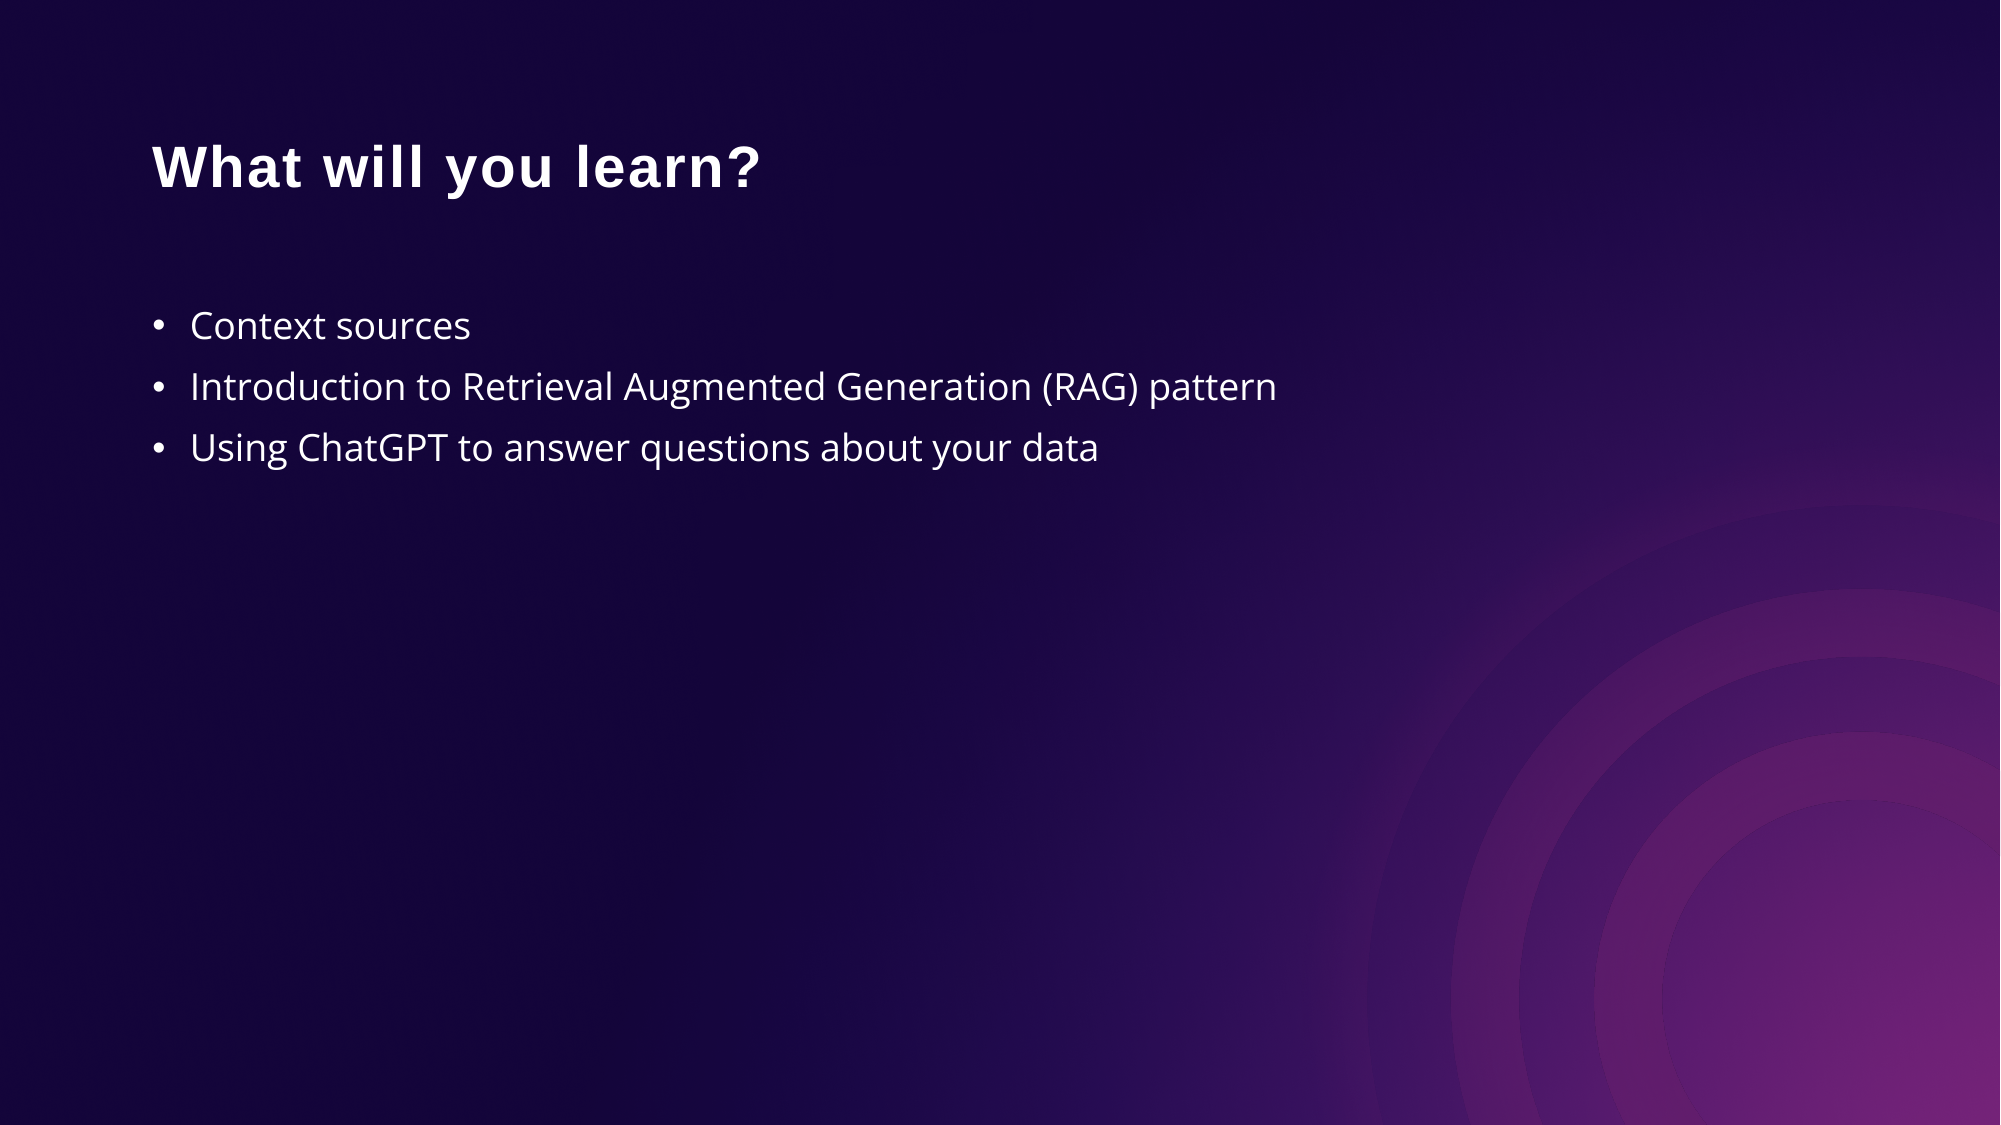

# What will you learn?
Context sources
Introduction to Retrieval Augmented Generation (RAG) pattern
Using ChatGPT to answer questions about your data